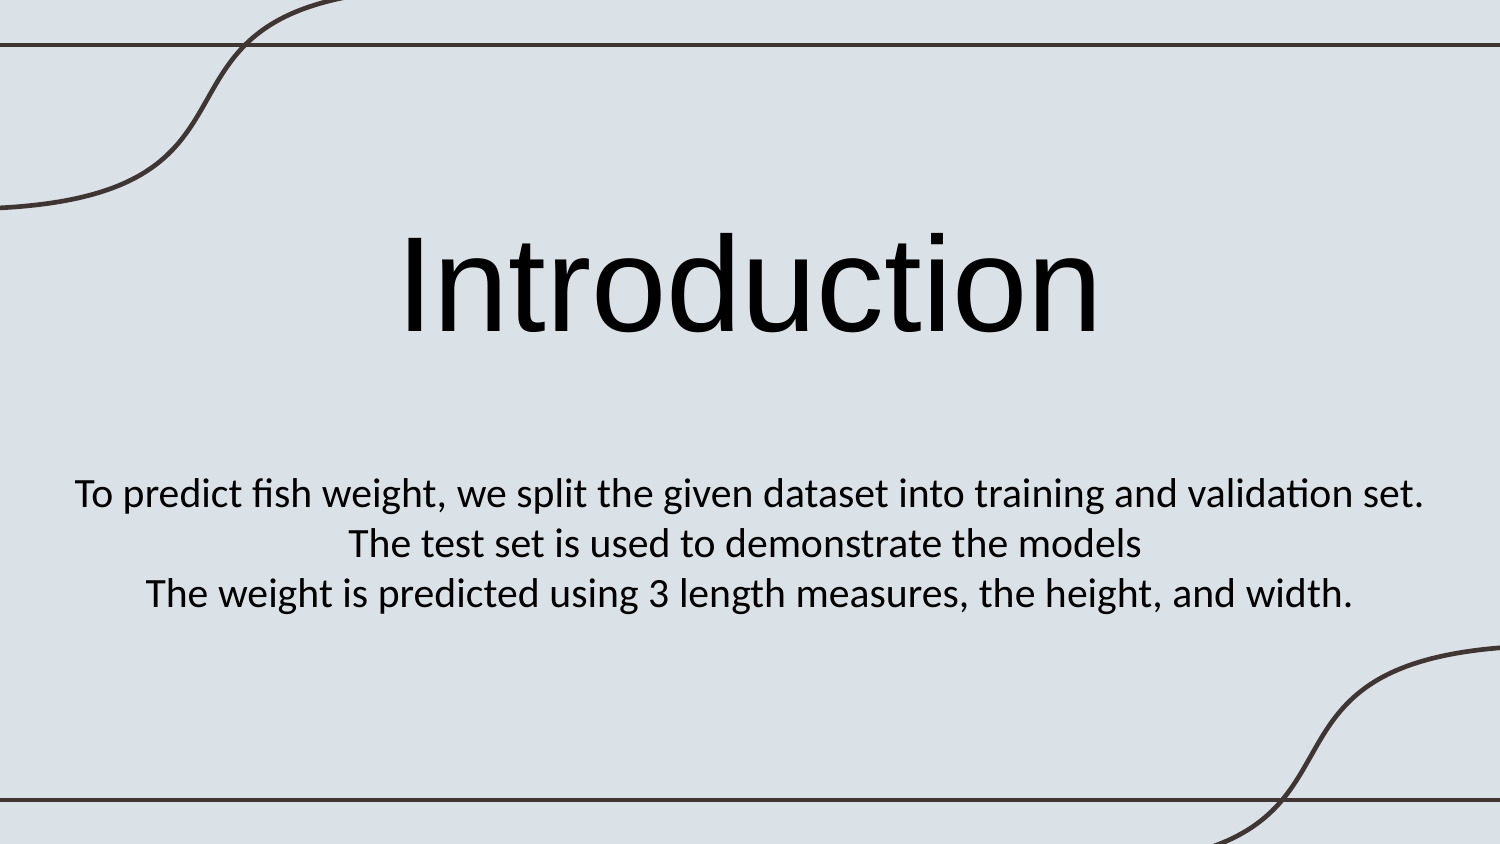

# Introduction
To predict fish weight, we split the given dataset into training and validation set. The test set is used to demonstrate the models
The weight is predicted using 3 length measures, the height, and width.